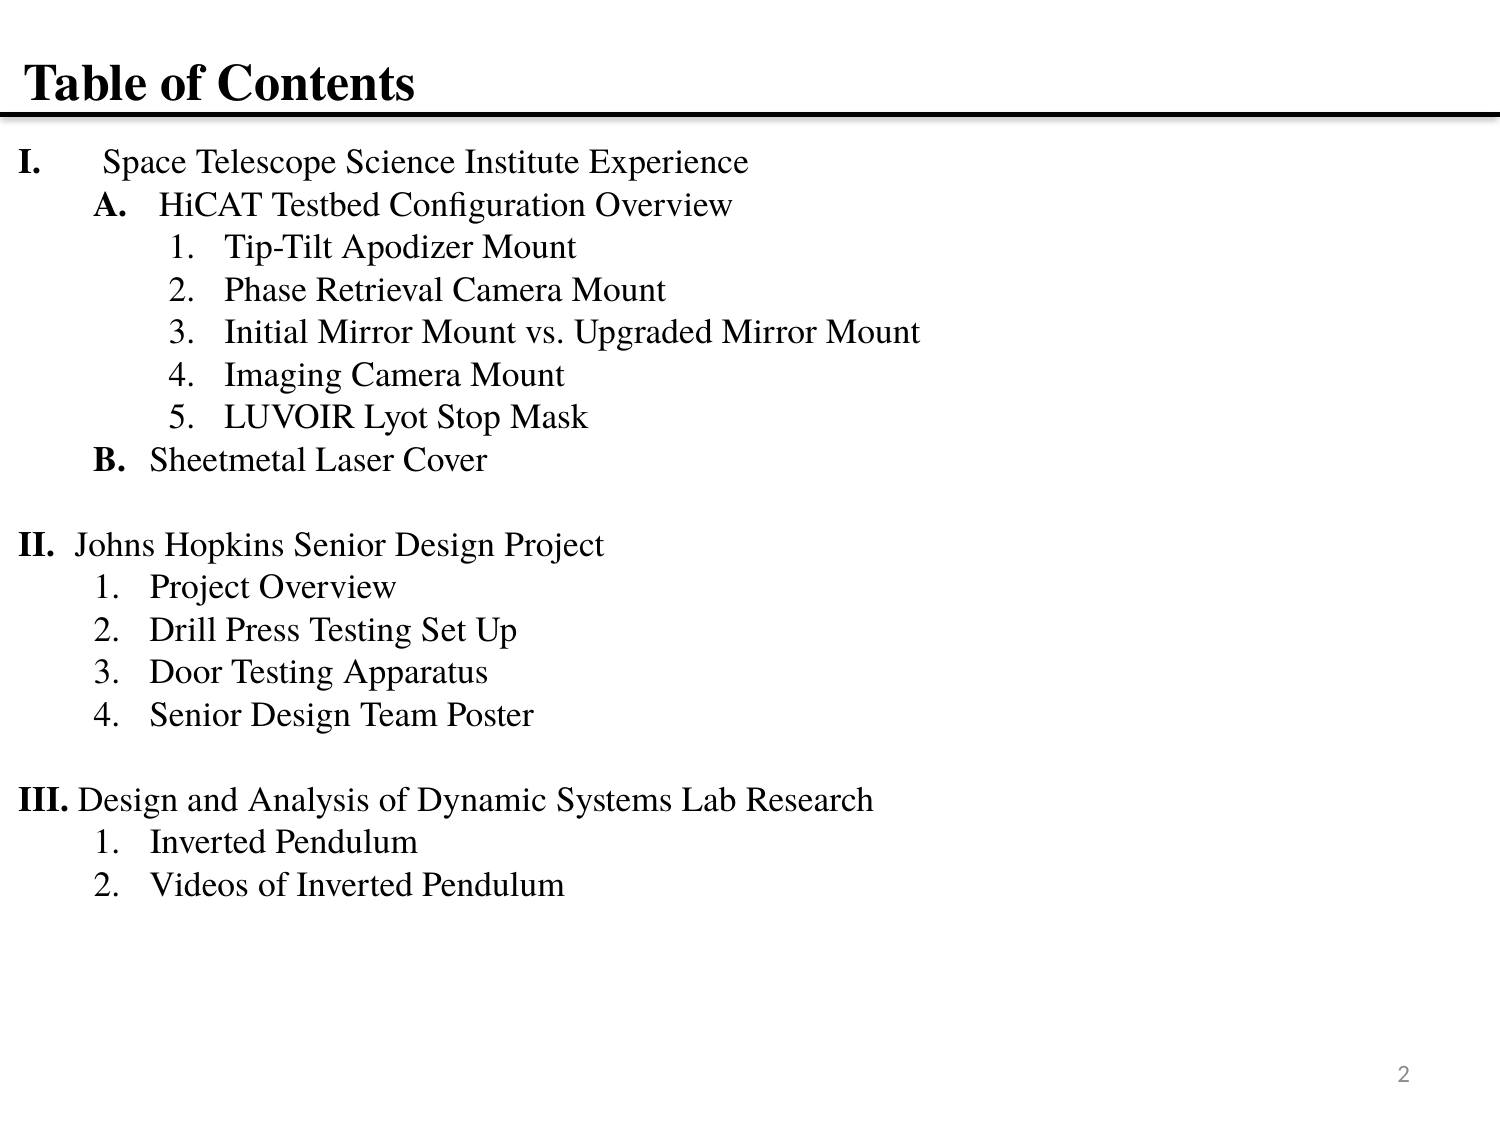

Table of Contents
  Space Telescope Science Institute Experience
 HiCAT Testbed Configuration Overview
 Tip-Tilt Apodizer Mount
 Phase Retrieval Camera Mount
 Initial Mirror Mount vs. Upgraded Mirror Mount
 Imaging Camera Mount
 LUVOIR Lyot Stop Mask
 Sheetmetal Laser Cover

 Johns Hopkins Senior Design Project
Project Overview
 Drill Press Testing Set Up
 Door Testing Apparatus
 Senior Design Team Poster

 Design and Analysis of Dynamic Systems Lab Research
Inverted Pendulum
 Videos of Inverted Pendulum

2